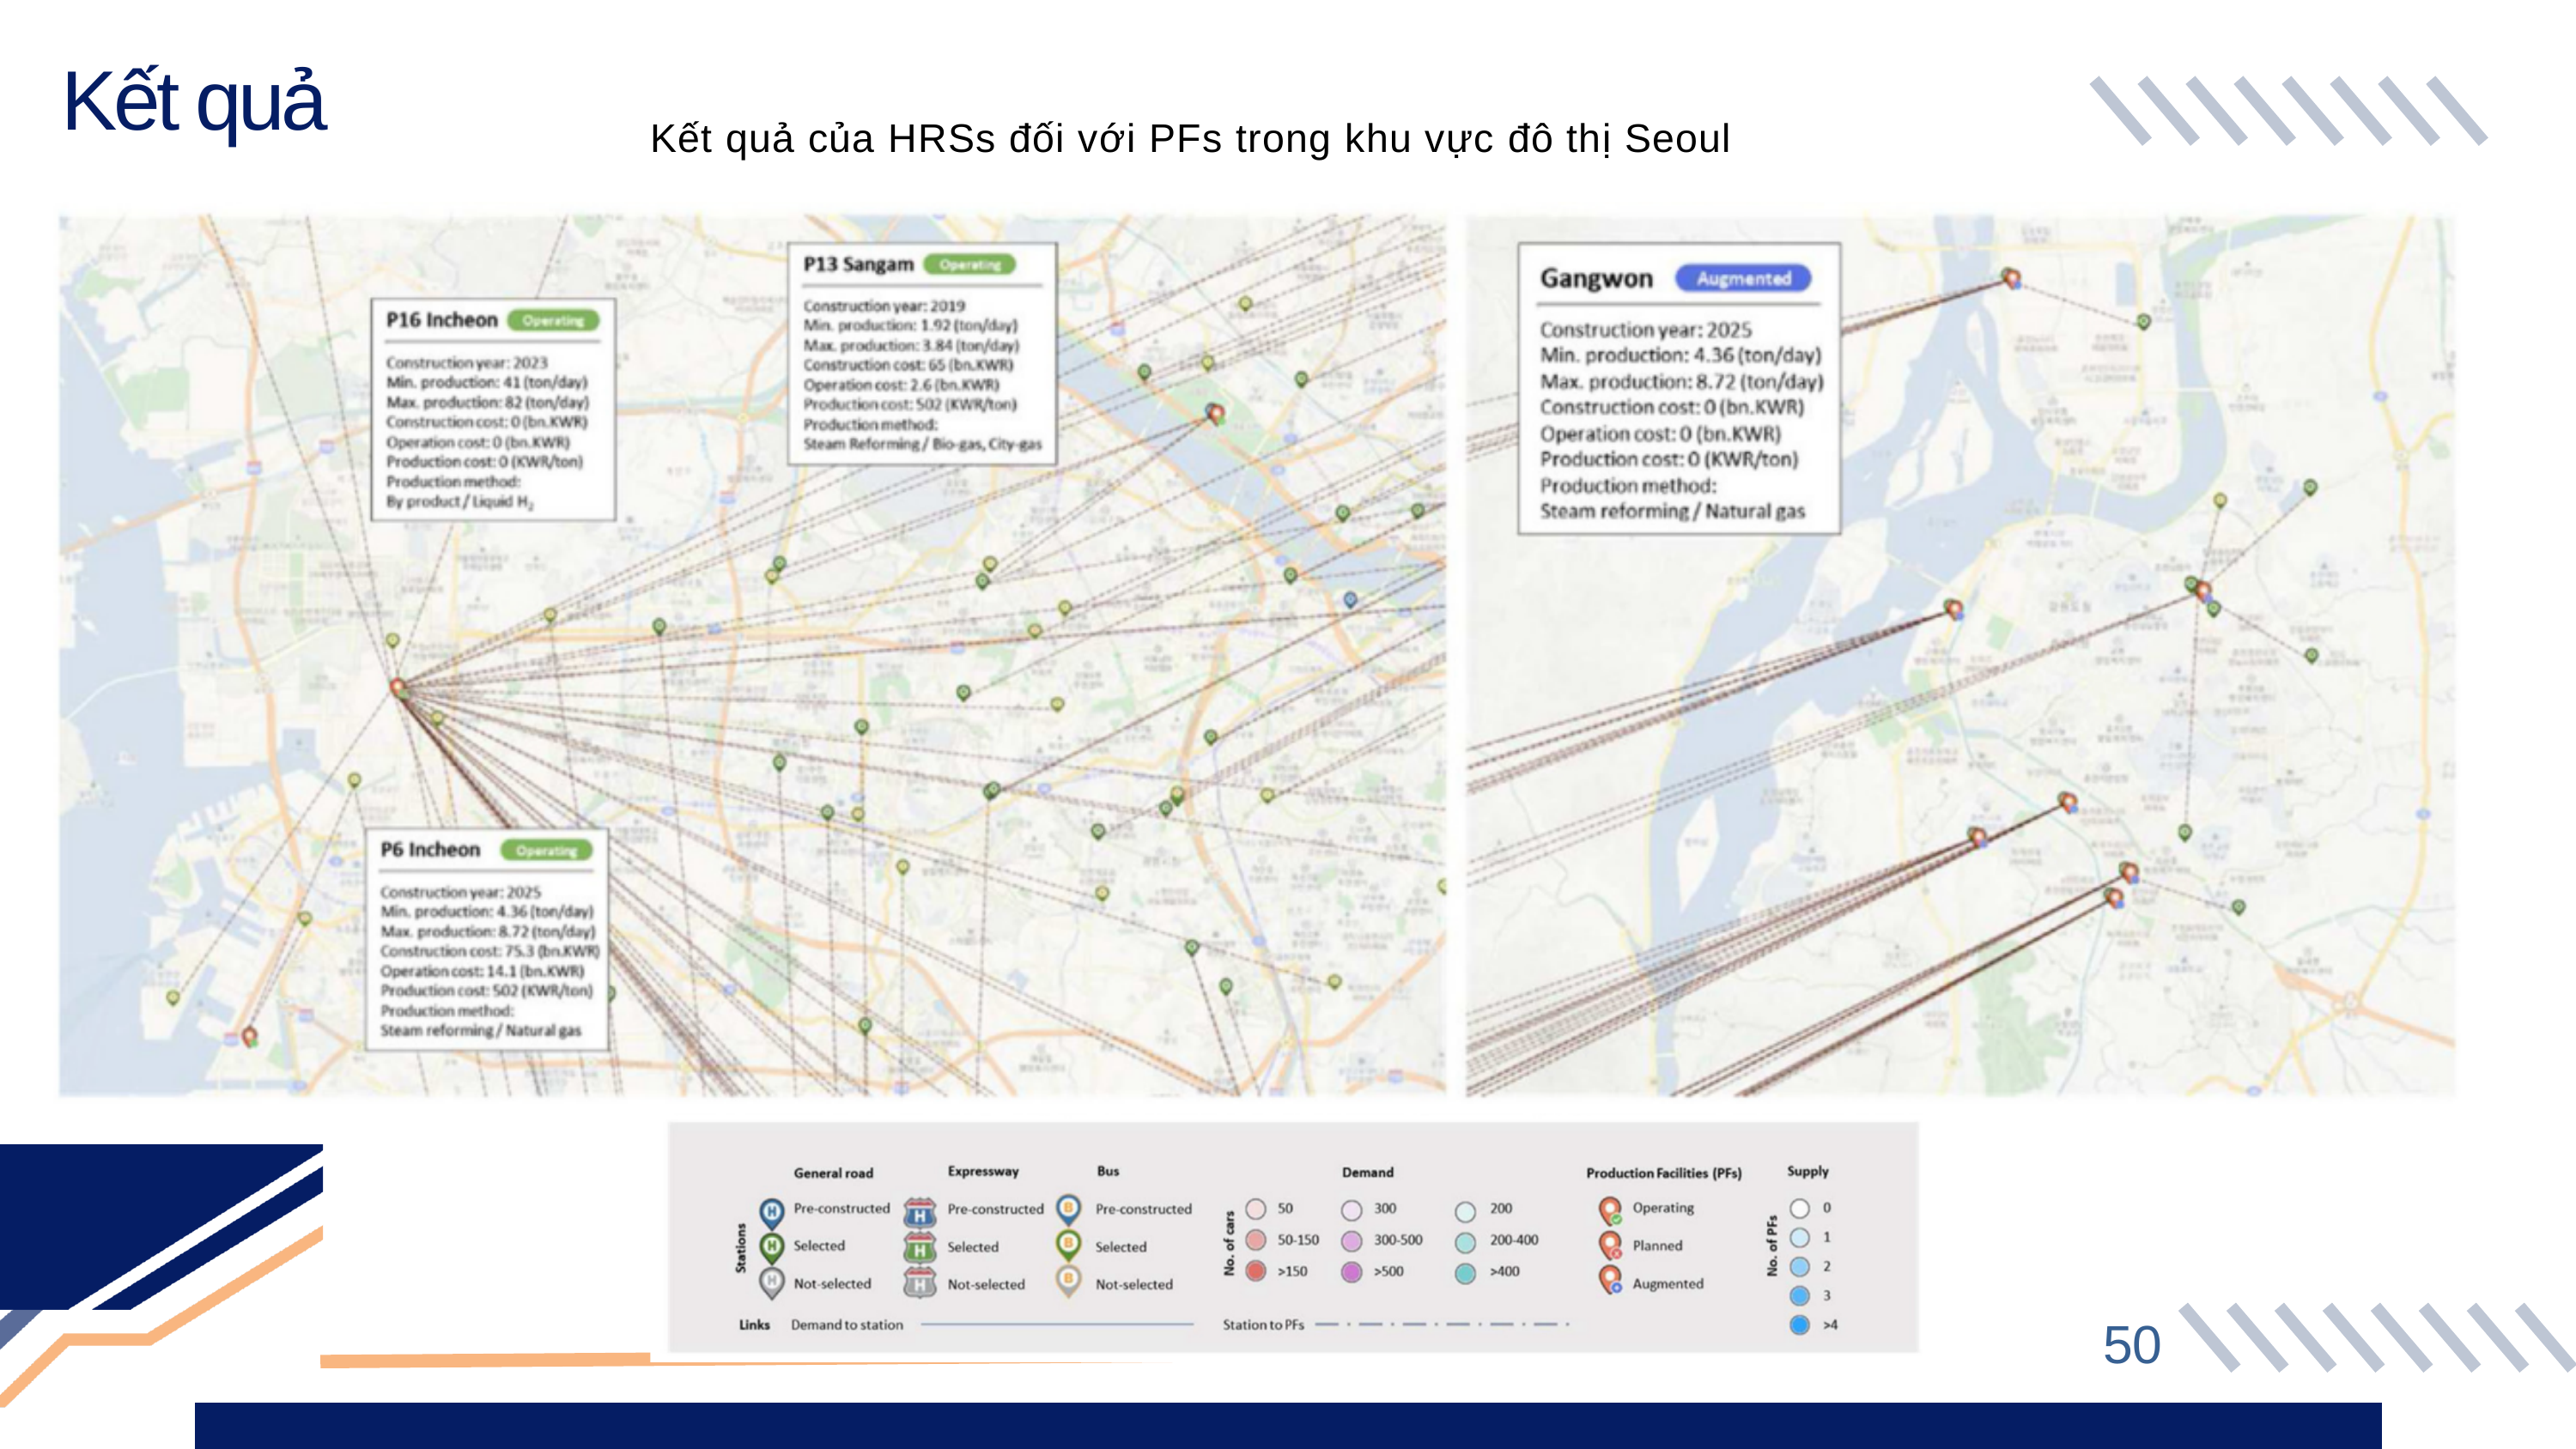

Kết quả

Kết quả của HRSs đối với PFs trong khu vực đô thị Seoul

50